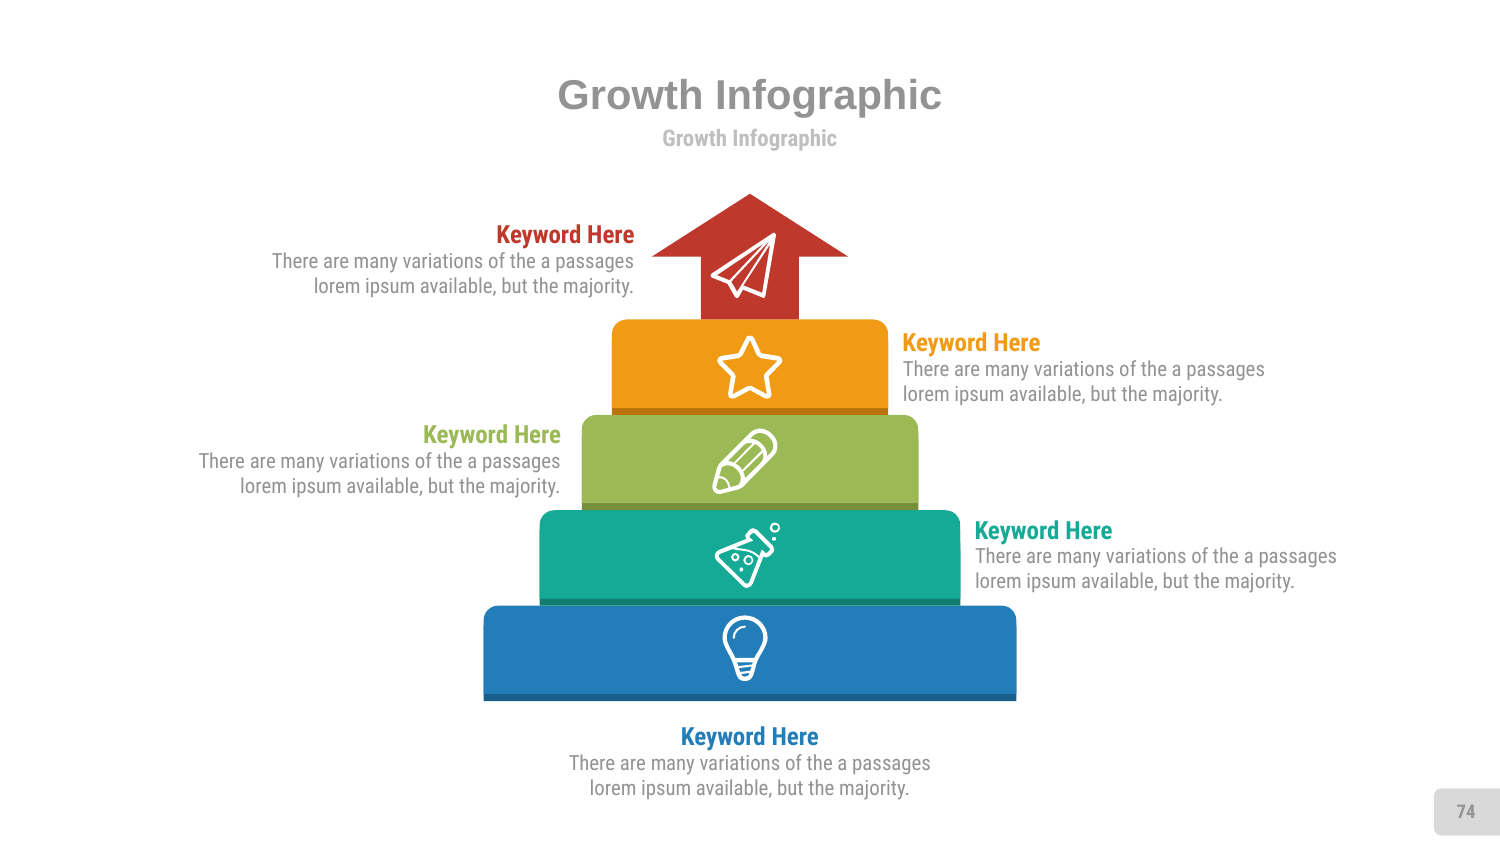

# Growth Infographic
Growth Infographic

Keyword Here
There are many variations of the a passages lorem ipsum available, but the majority.

Keyword Here
There are many variations of the a passages lorem ipsum available, but the majority.

Keyword Here
There are many variations of the a passages lorem ipsum available, but the majority.

Keyword Here
There are many variations of the a passages lorem ipsum available, but the majority.

Keyword Here
There are many variations of the a passages lorem ipsum available, but the majority.
74